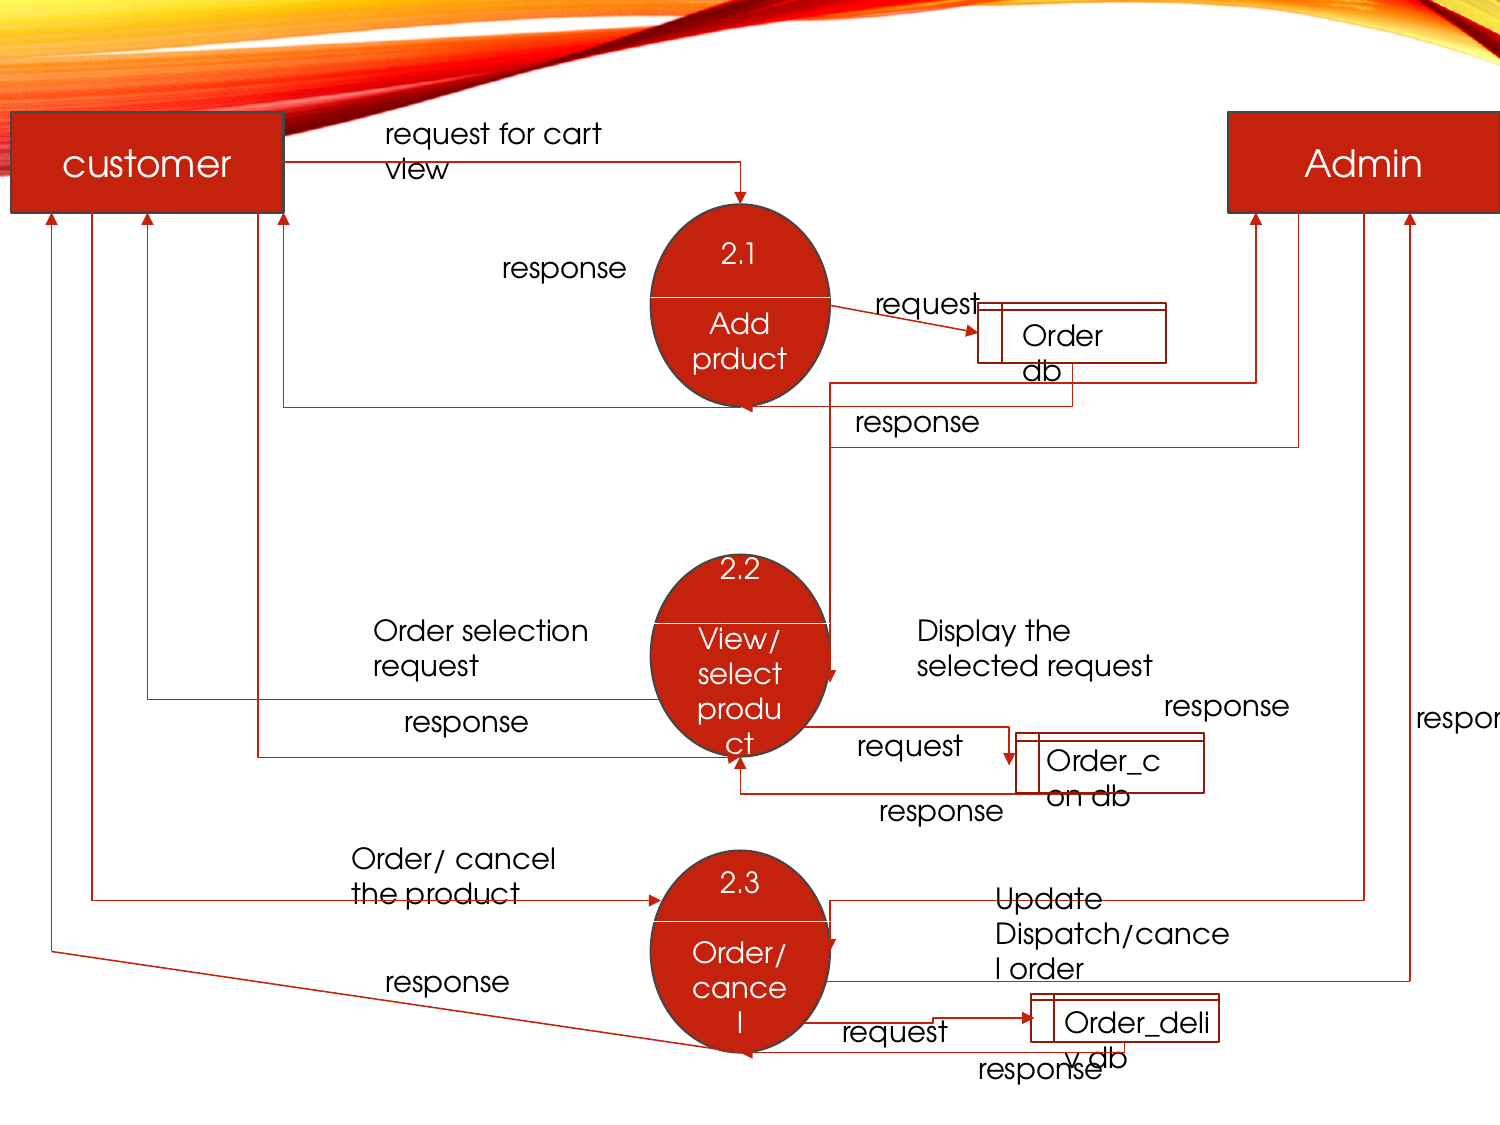

request for cart view
customer
Admin
2.1

Add prduct
response
request

Order db
response
2.2

View/select product
Order selection request
Display the selected request
response
response
response
request

Order_con db
response
Order/ cancel the product
2.3

Order/ cancel
Update Dispatch/cancel order
response

Order_deliv db
request
response